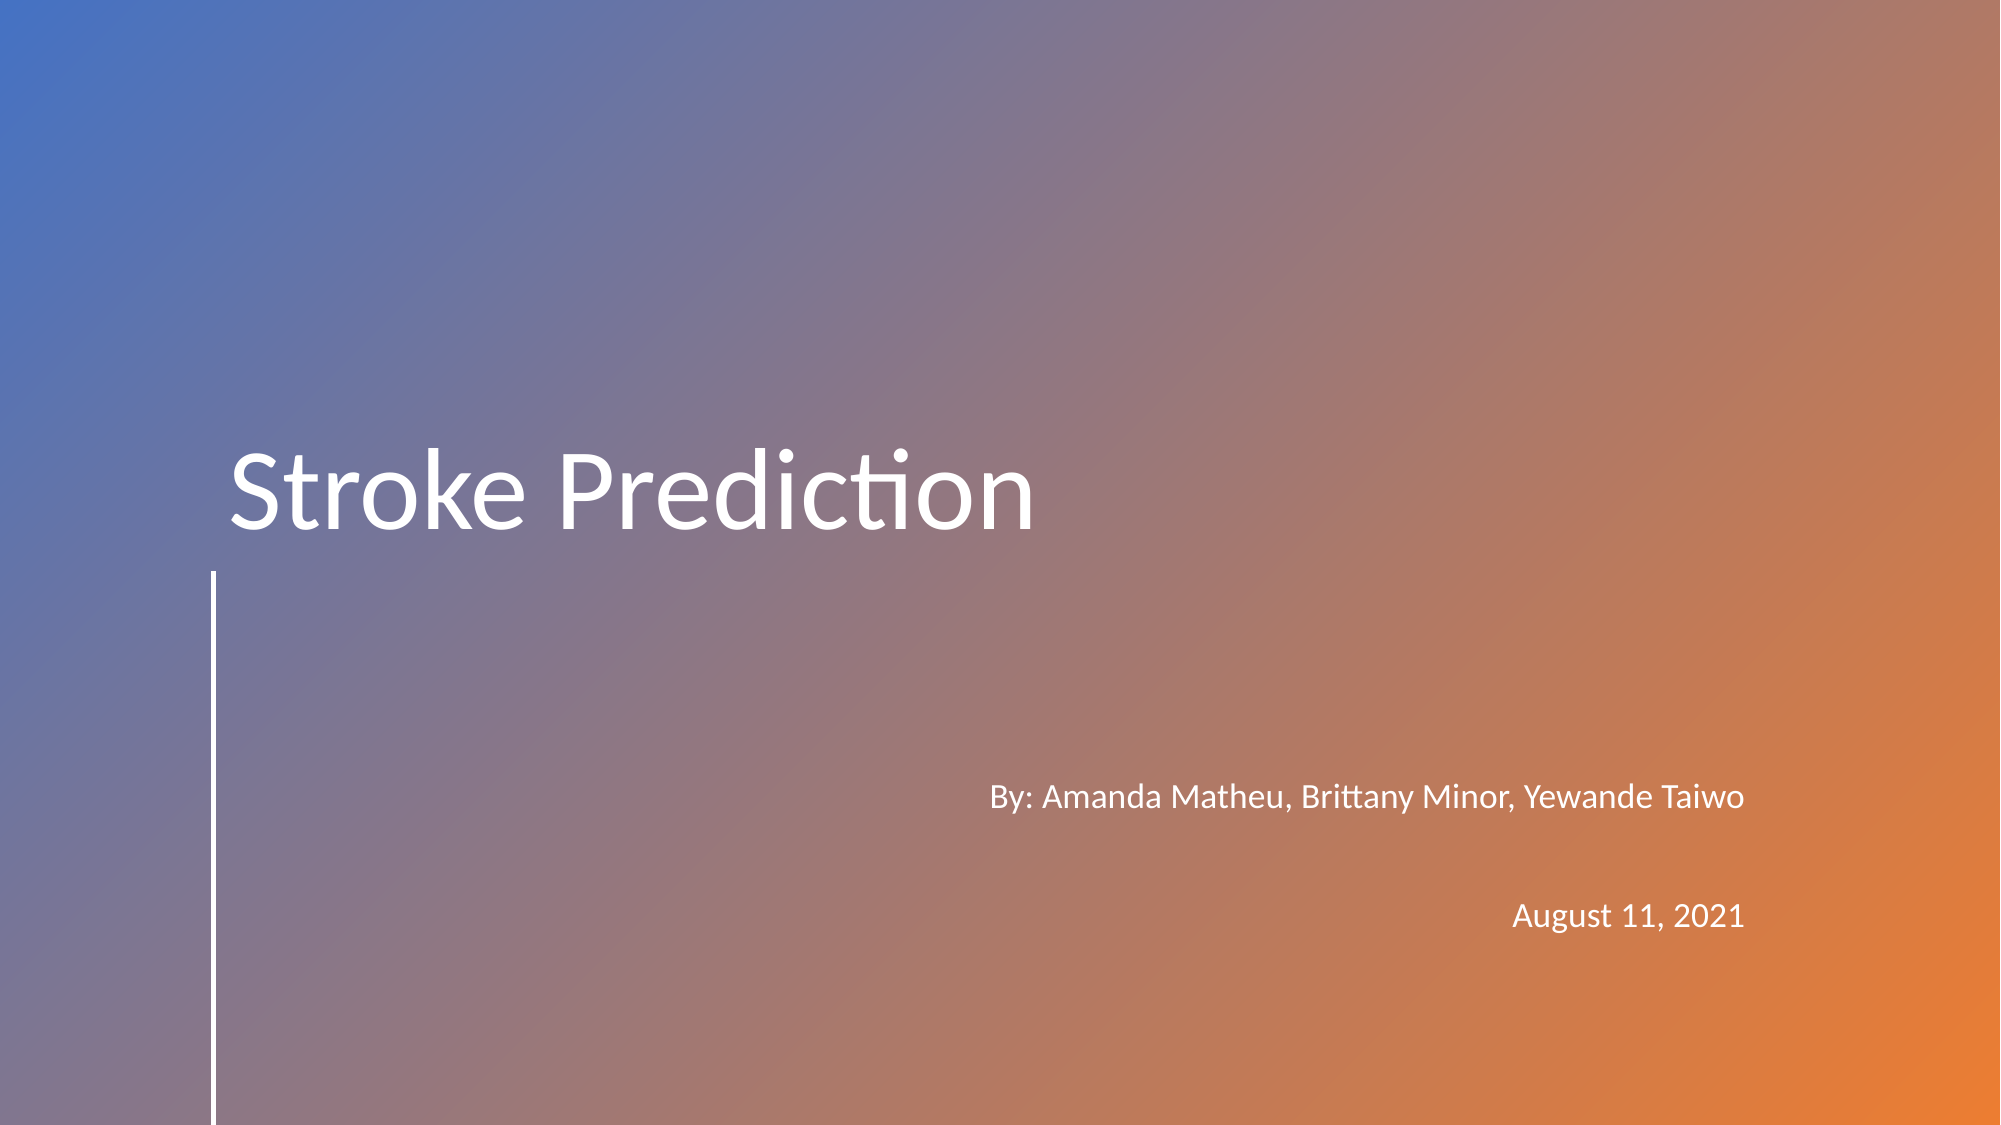

# Stroke Prediction
By: Amanda Matheu, Brittany Minor, Yewande Taiwo

August 11, 2021